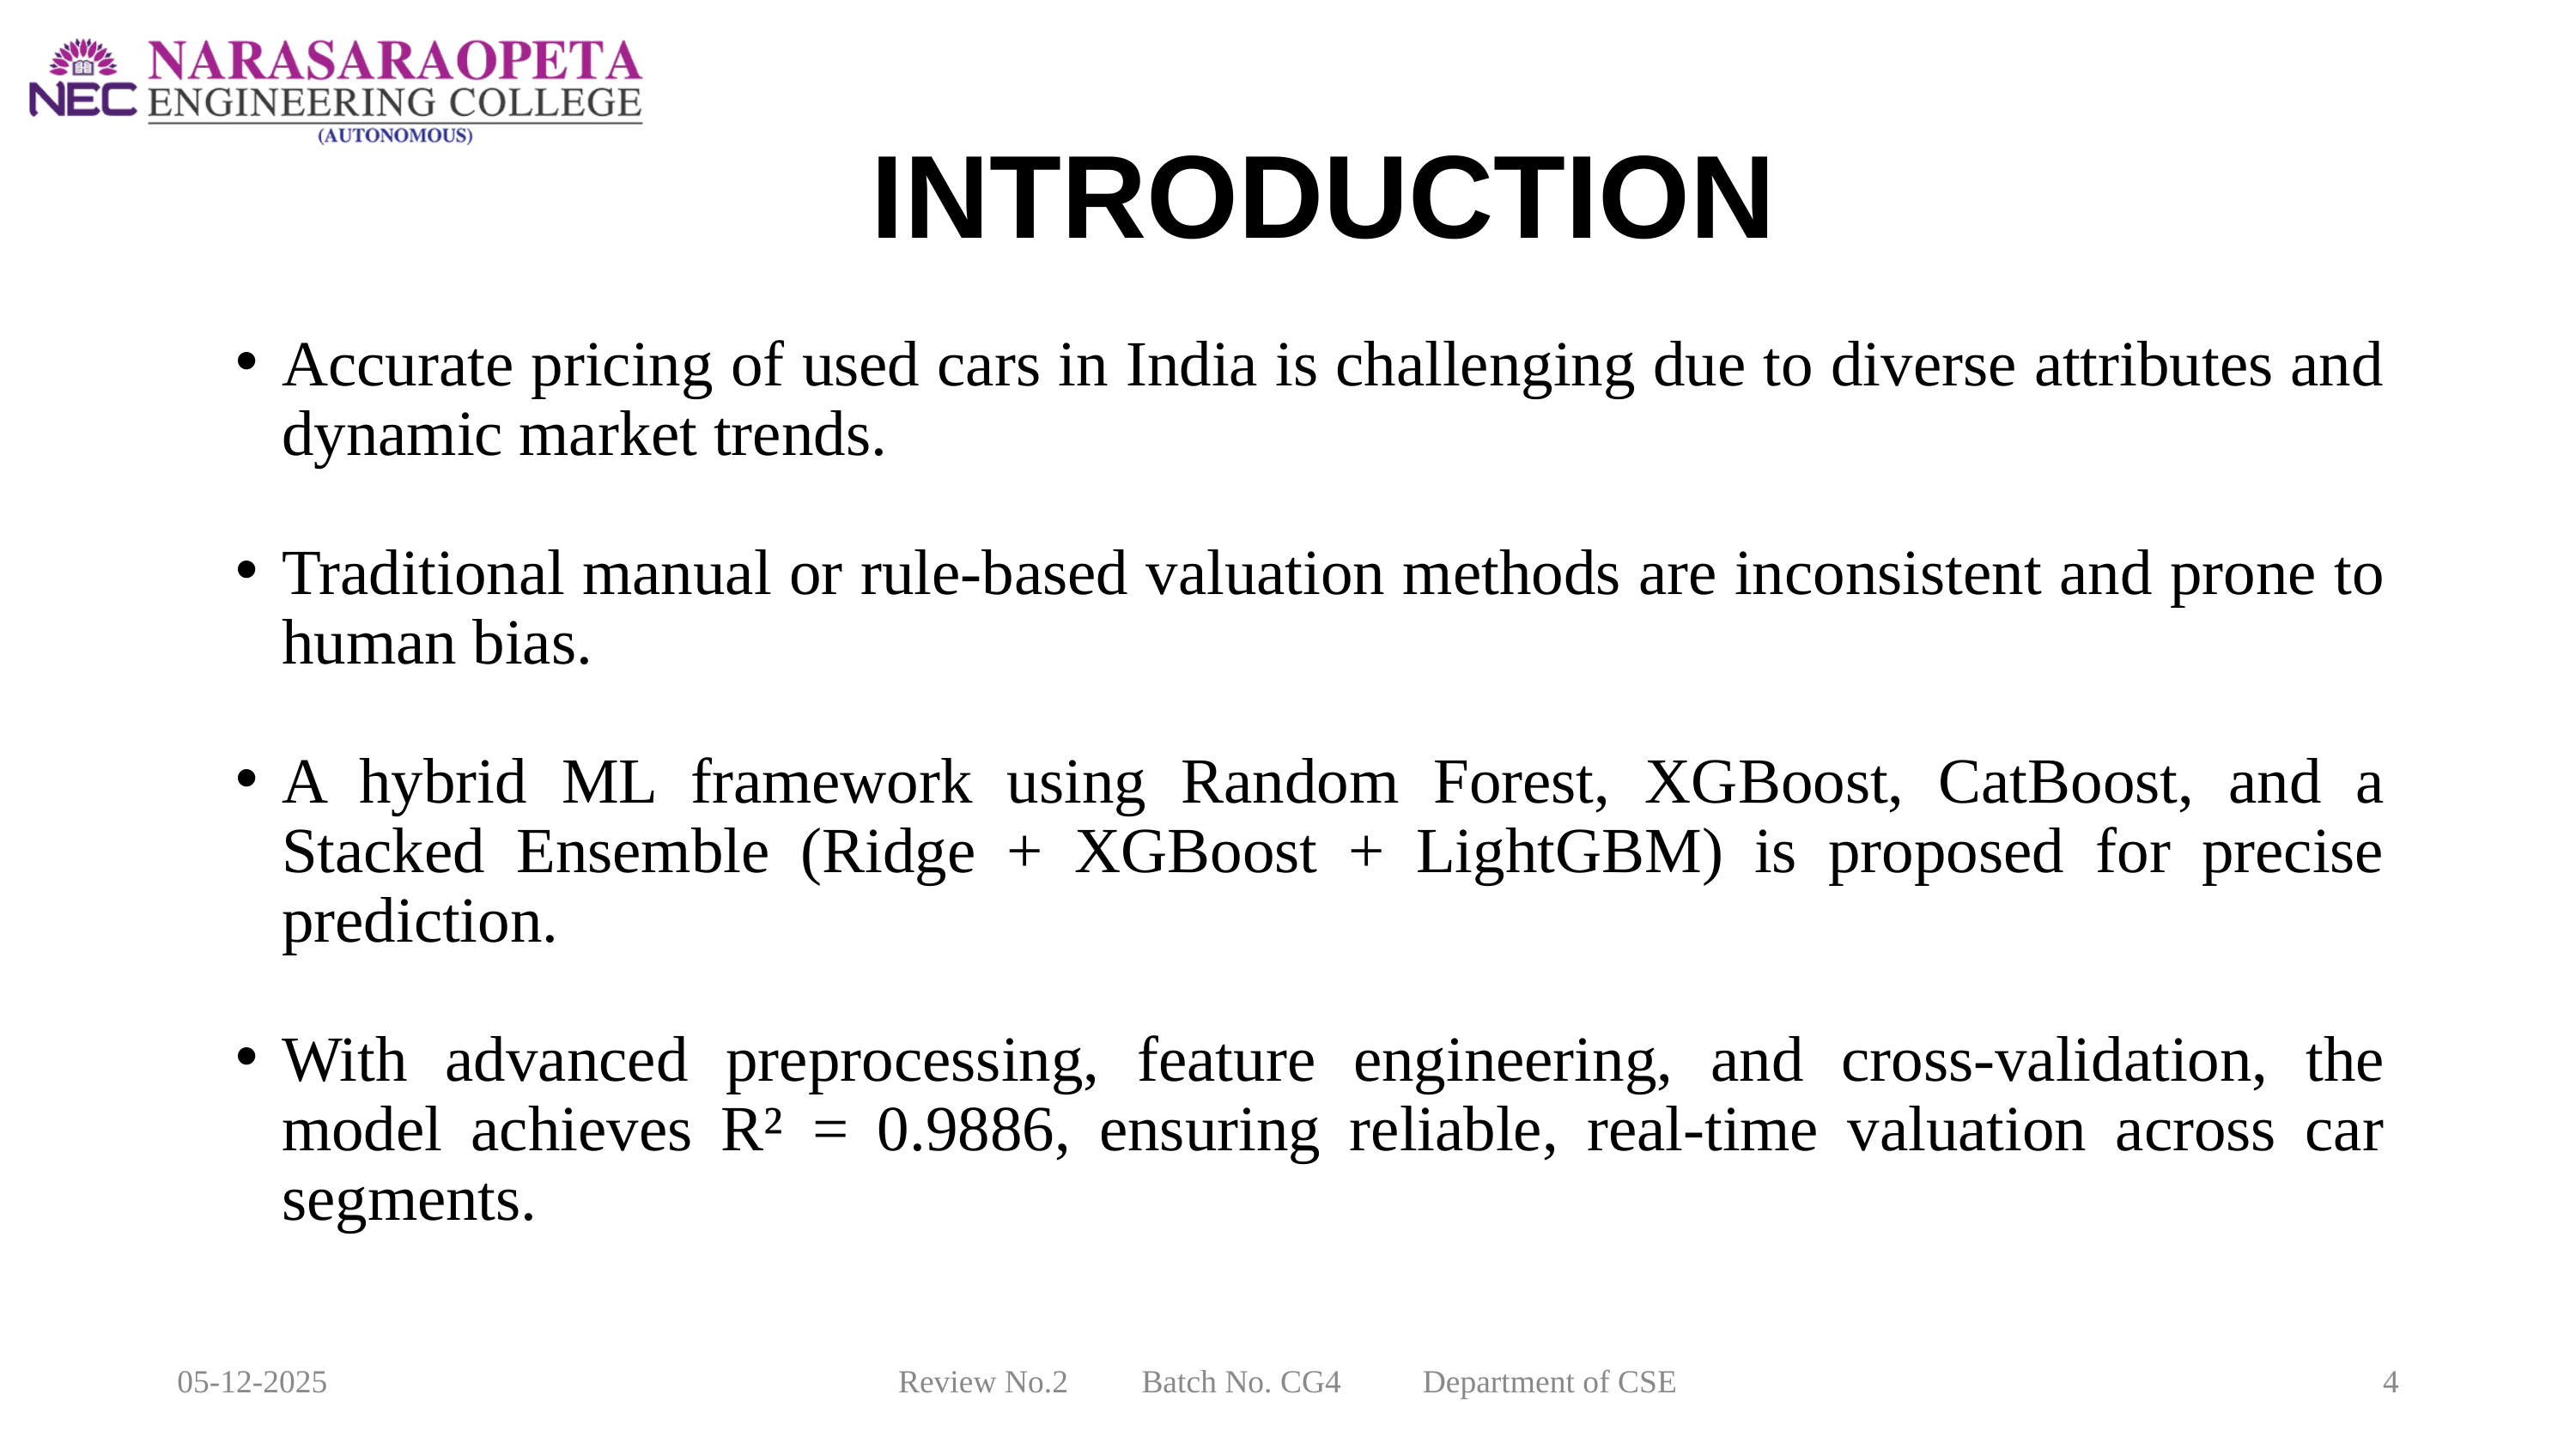

INTRODUCTION
Accurate pricing of used cars in India is challenging due to diverse attributes and dynamic market trends.

Traditional manual or rule-based valuation methods are inconsistent and prone to human bias.

A hybrid ML framework using Random Forest, XGBoost, CatBoost, and a Stacked Ensemble (Ridge + XGBoost + LightGBM) is proposed for precise prediction.

With advanced preprocessing, feature engineering, and cross-validation, the model achieves R² = 0.9886, ensuring reliable, real-time valuation across car segments.

05-12-2025

Review No.2         Batch No. CG4          Department of CSE

4